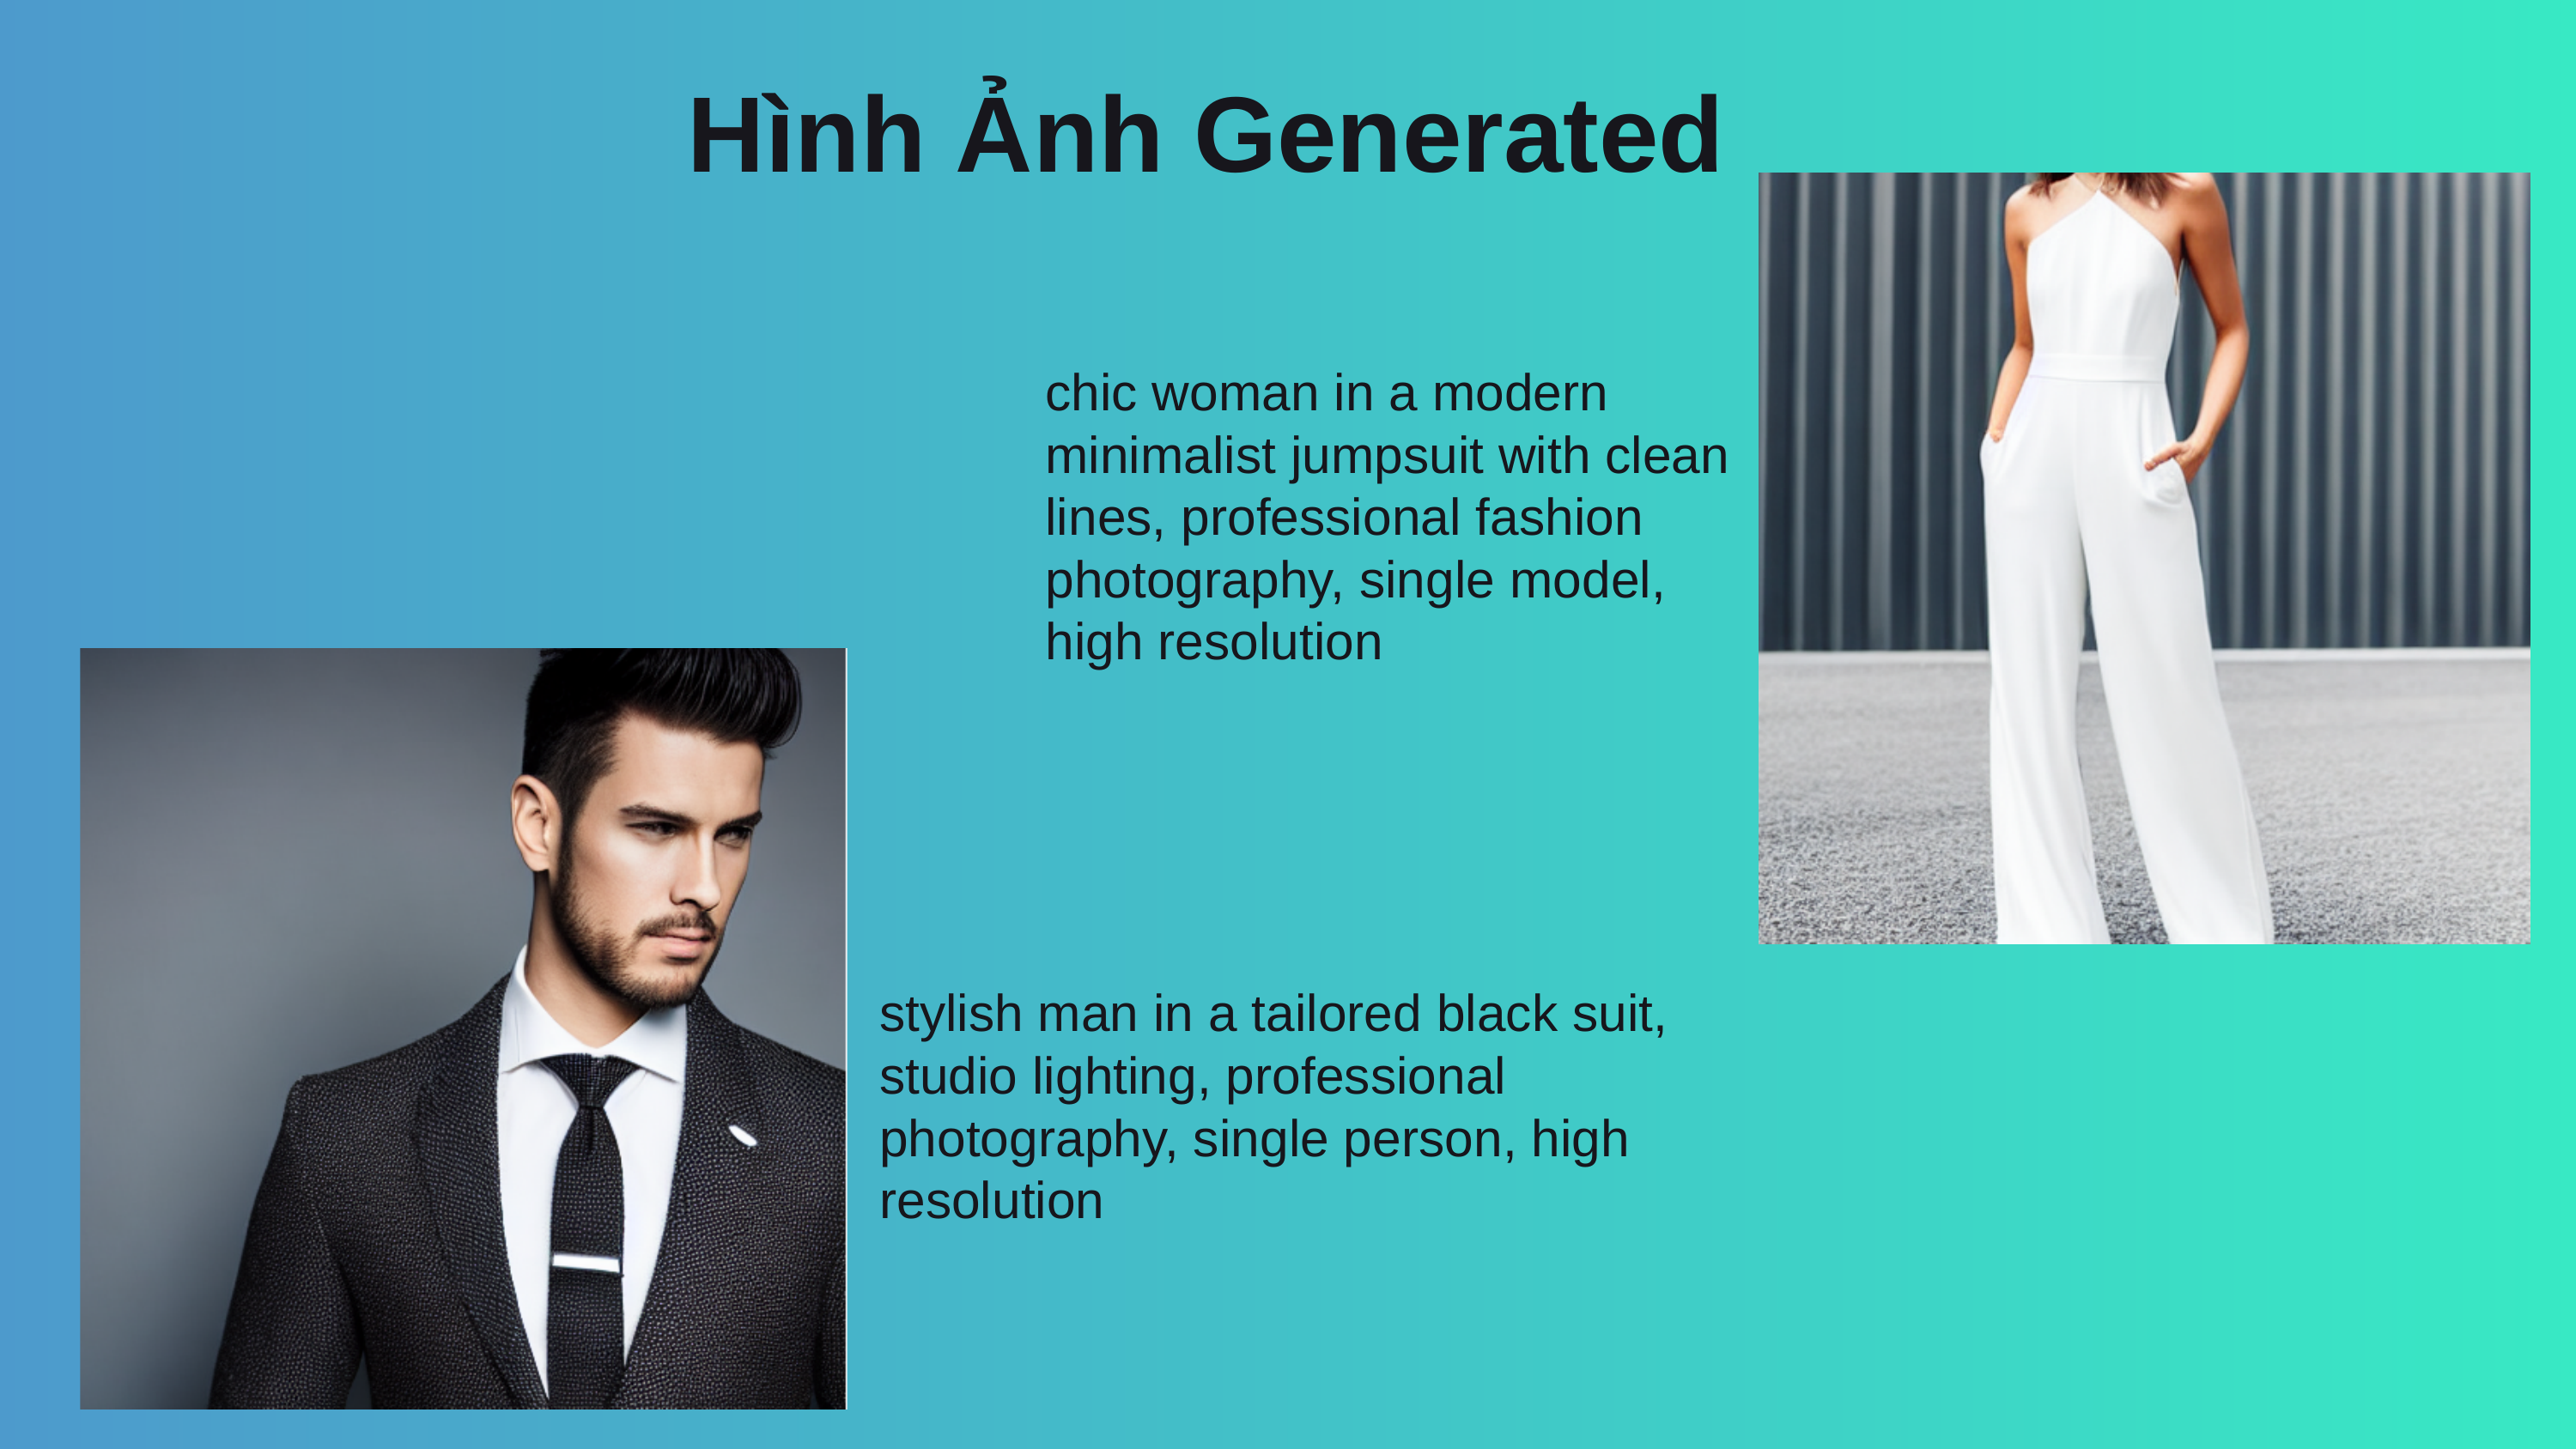

Hình Ảnh Generated

chic woman in a modern minimalist jumpsuit with clean lines, professional fashion photography, single model, high resolution

stylish man in a tailored black suit, studio lighting, professional photography, single person, high resolution